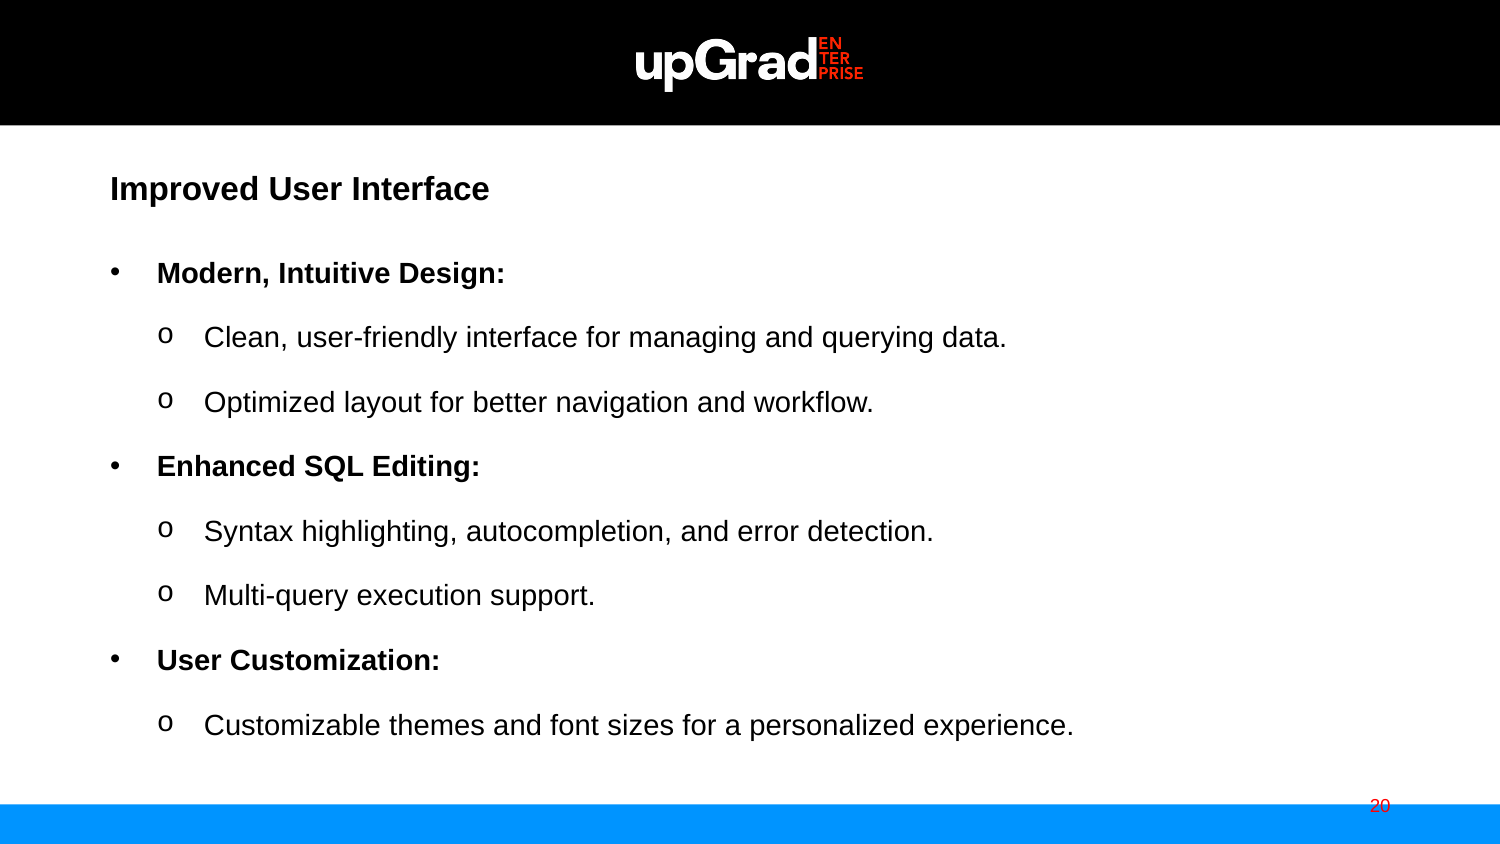

Improved User Interface
Modern, Intuitive Design:
Clean, user-friendly interface for managing and querying data.
Optimized layout for better navigation and workflow.
Enhanced SQL Editing:
Syntax highlighting, autocompletion, and error detection.
Multi-query execution support.
User Customization:
Customizable themes and font sizes for a personalized experience.
20